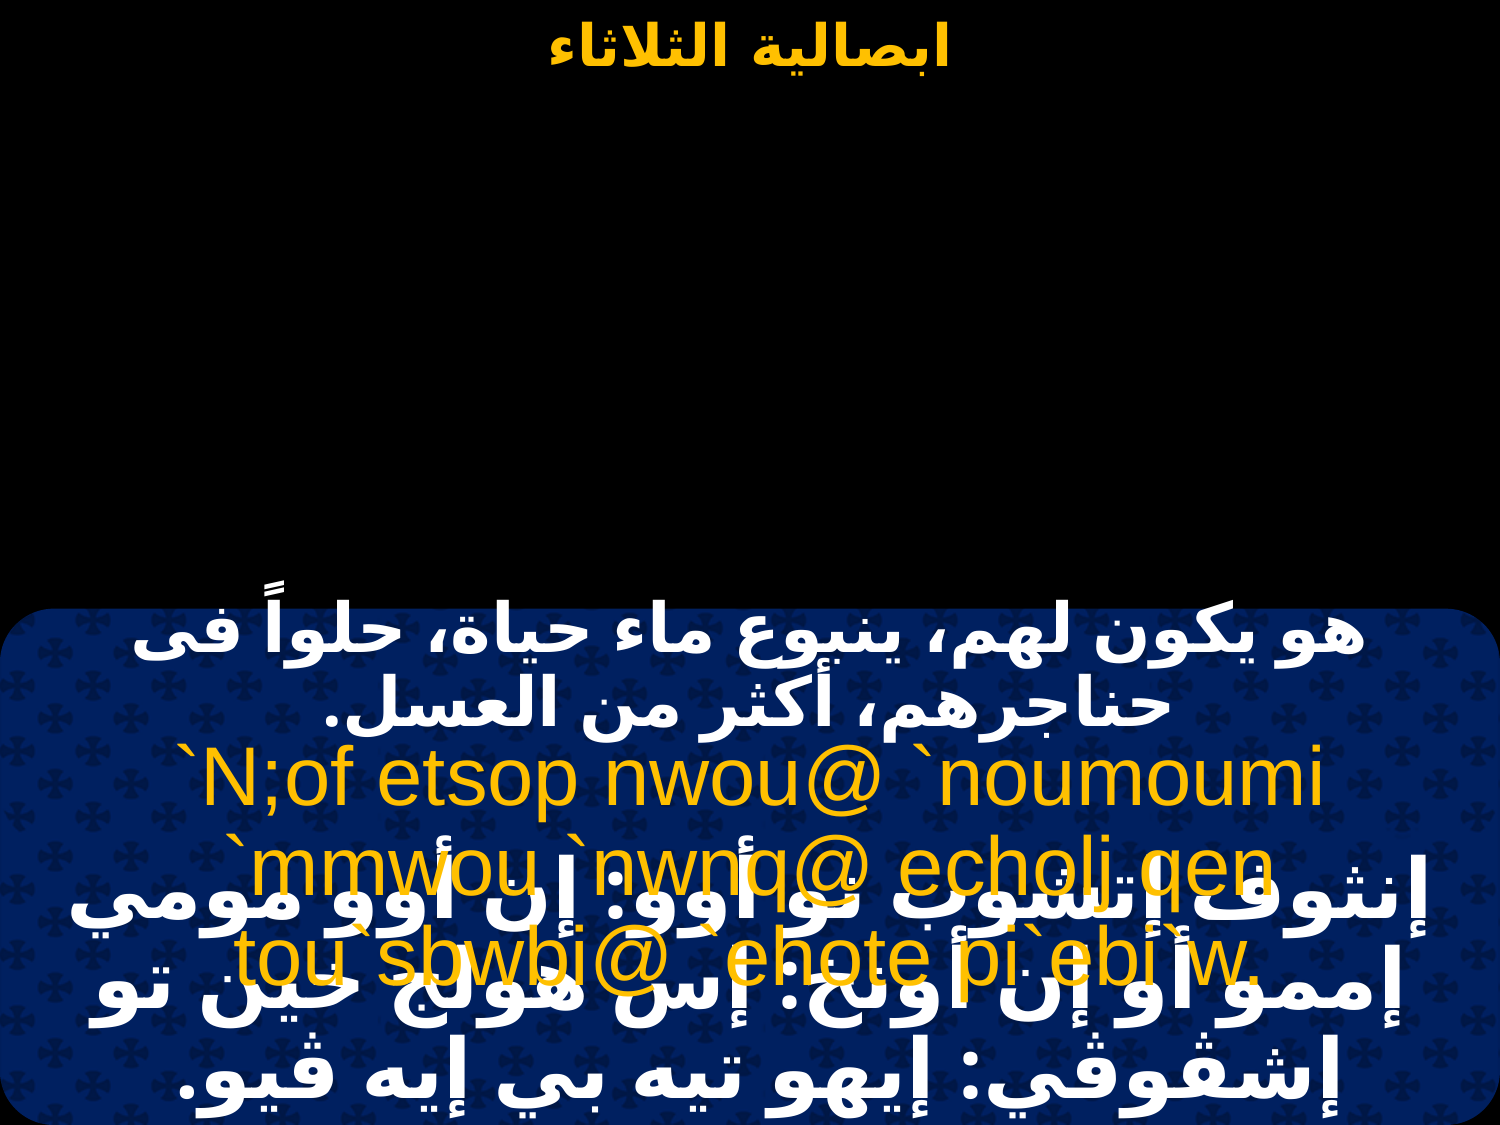

#
هو يكون لهم، ينبوع ماء حياة، حلواً فى حناجرهم، أكثر من العسل.
`N;of etsop nwou@ `noumoumi `mmwou `nwnq@ echolj qen tou`sbwbi@ `ehote pi`ebi`w.
إنثوف إتشوب نو أوو: إن أوو مومي إممو أو إن أونخ: إس هولج خين تو إشڤوڤي: إيهو تيه بي إيه ڤيو.